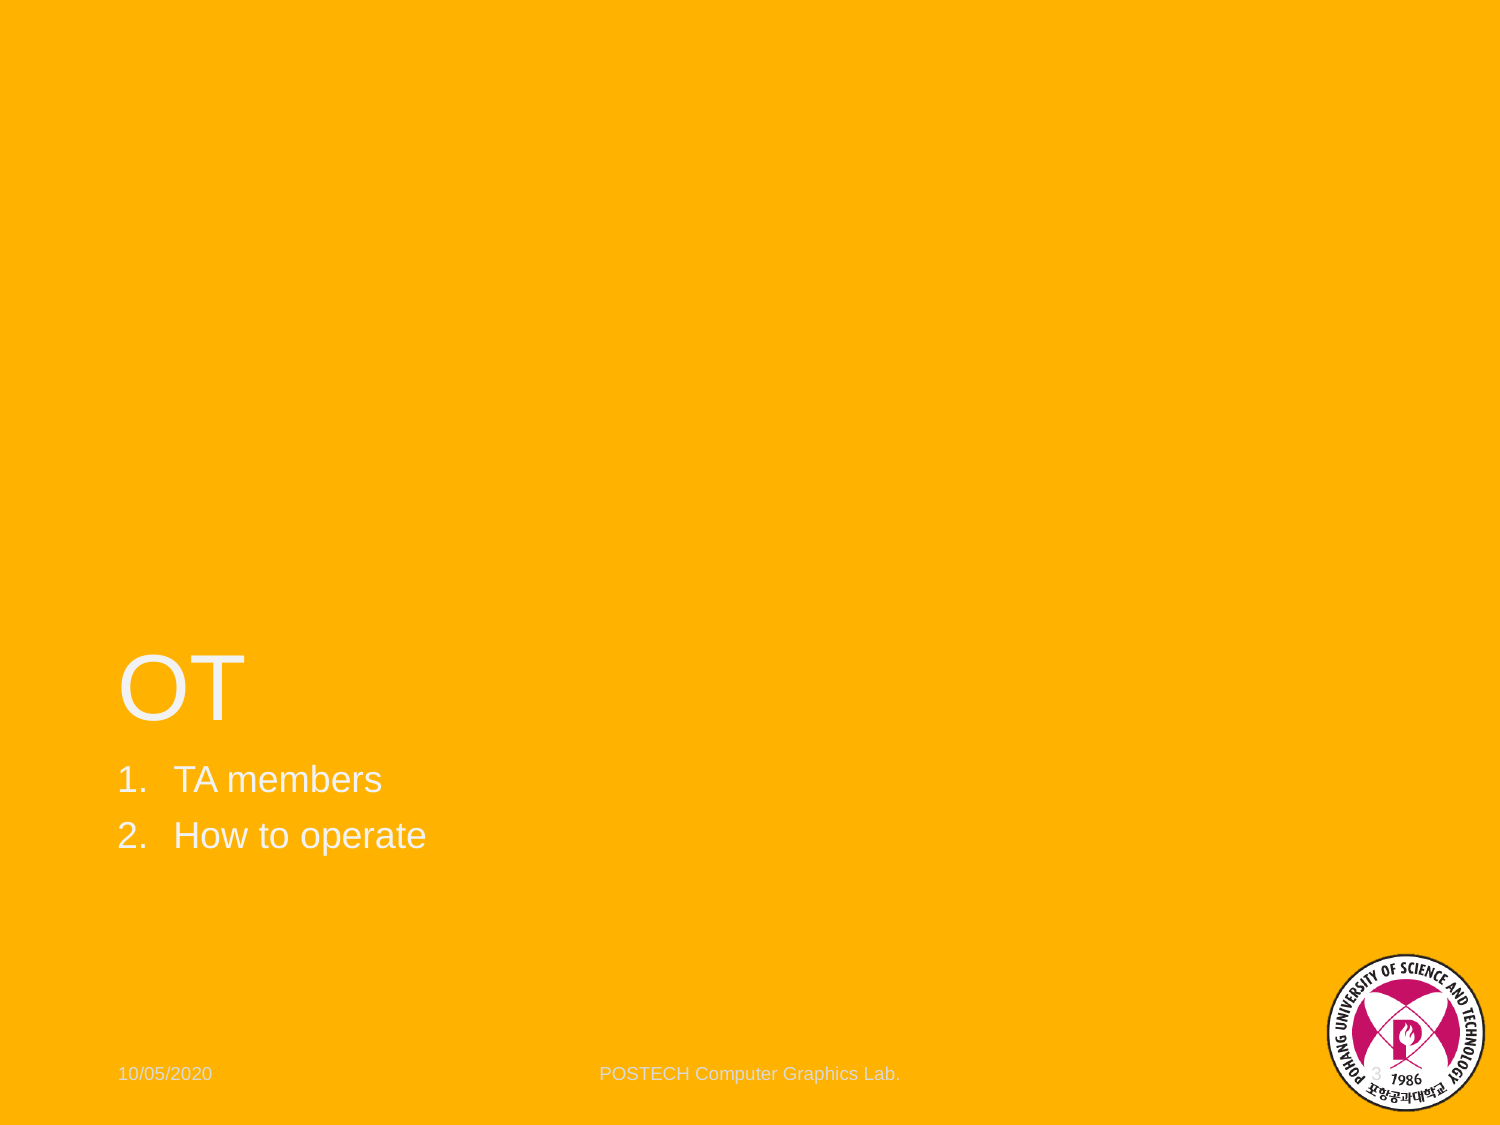

OT
TA members
How to operate

10/05/2020
POSTECH Computer Graphics Lab.
3